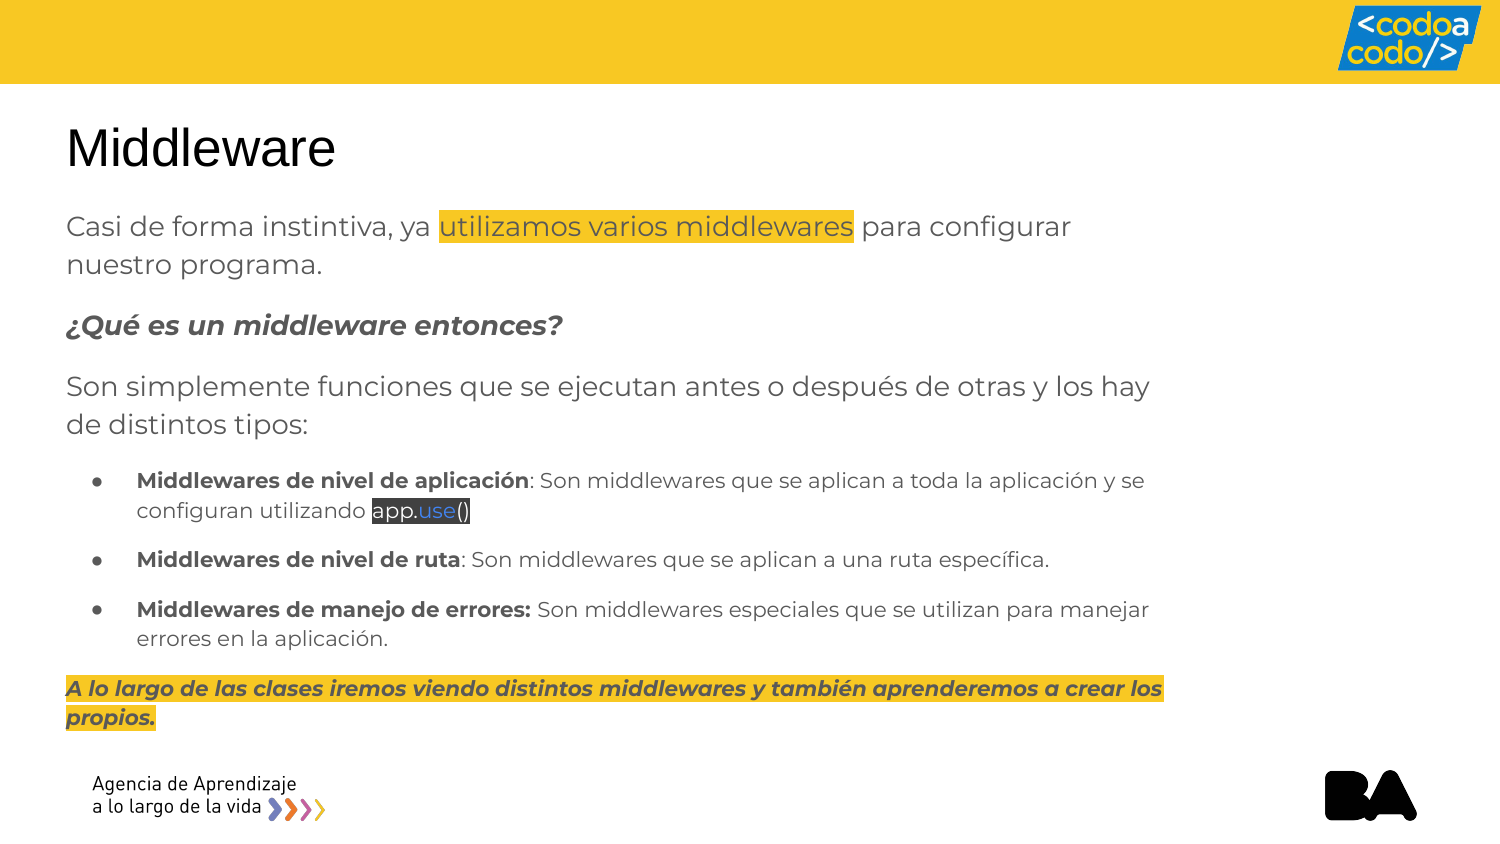

# Middleware
Casi de forma instintiva, ya utilizamos varios middlewares para configurar nuestro programa.
¿Qué es un middleware entonces?
Son simplemente funciones que se ejecutan antes o después de otras y los hay de distintos tipos:
Middlewares de nivel de aplicación: Son middlewares que se aplican a toda la aplicación y se configuran utilizando app.use()
Middlewares de nivel de ruta: Son middlewares que se aplican a una ruta específica.
Middlewares de manejo de errores: Son middlewares especiales que se utilizan para manejar errores en la aplicación.
A lo largo de las clases iremos viendo distintos middlewares y también aprenderemos a crear los propios.